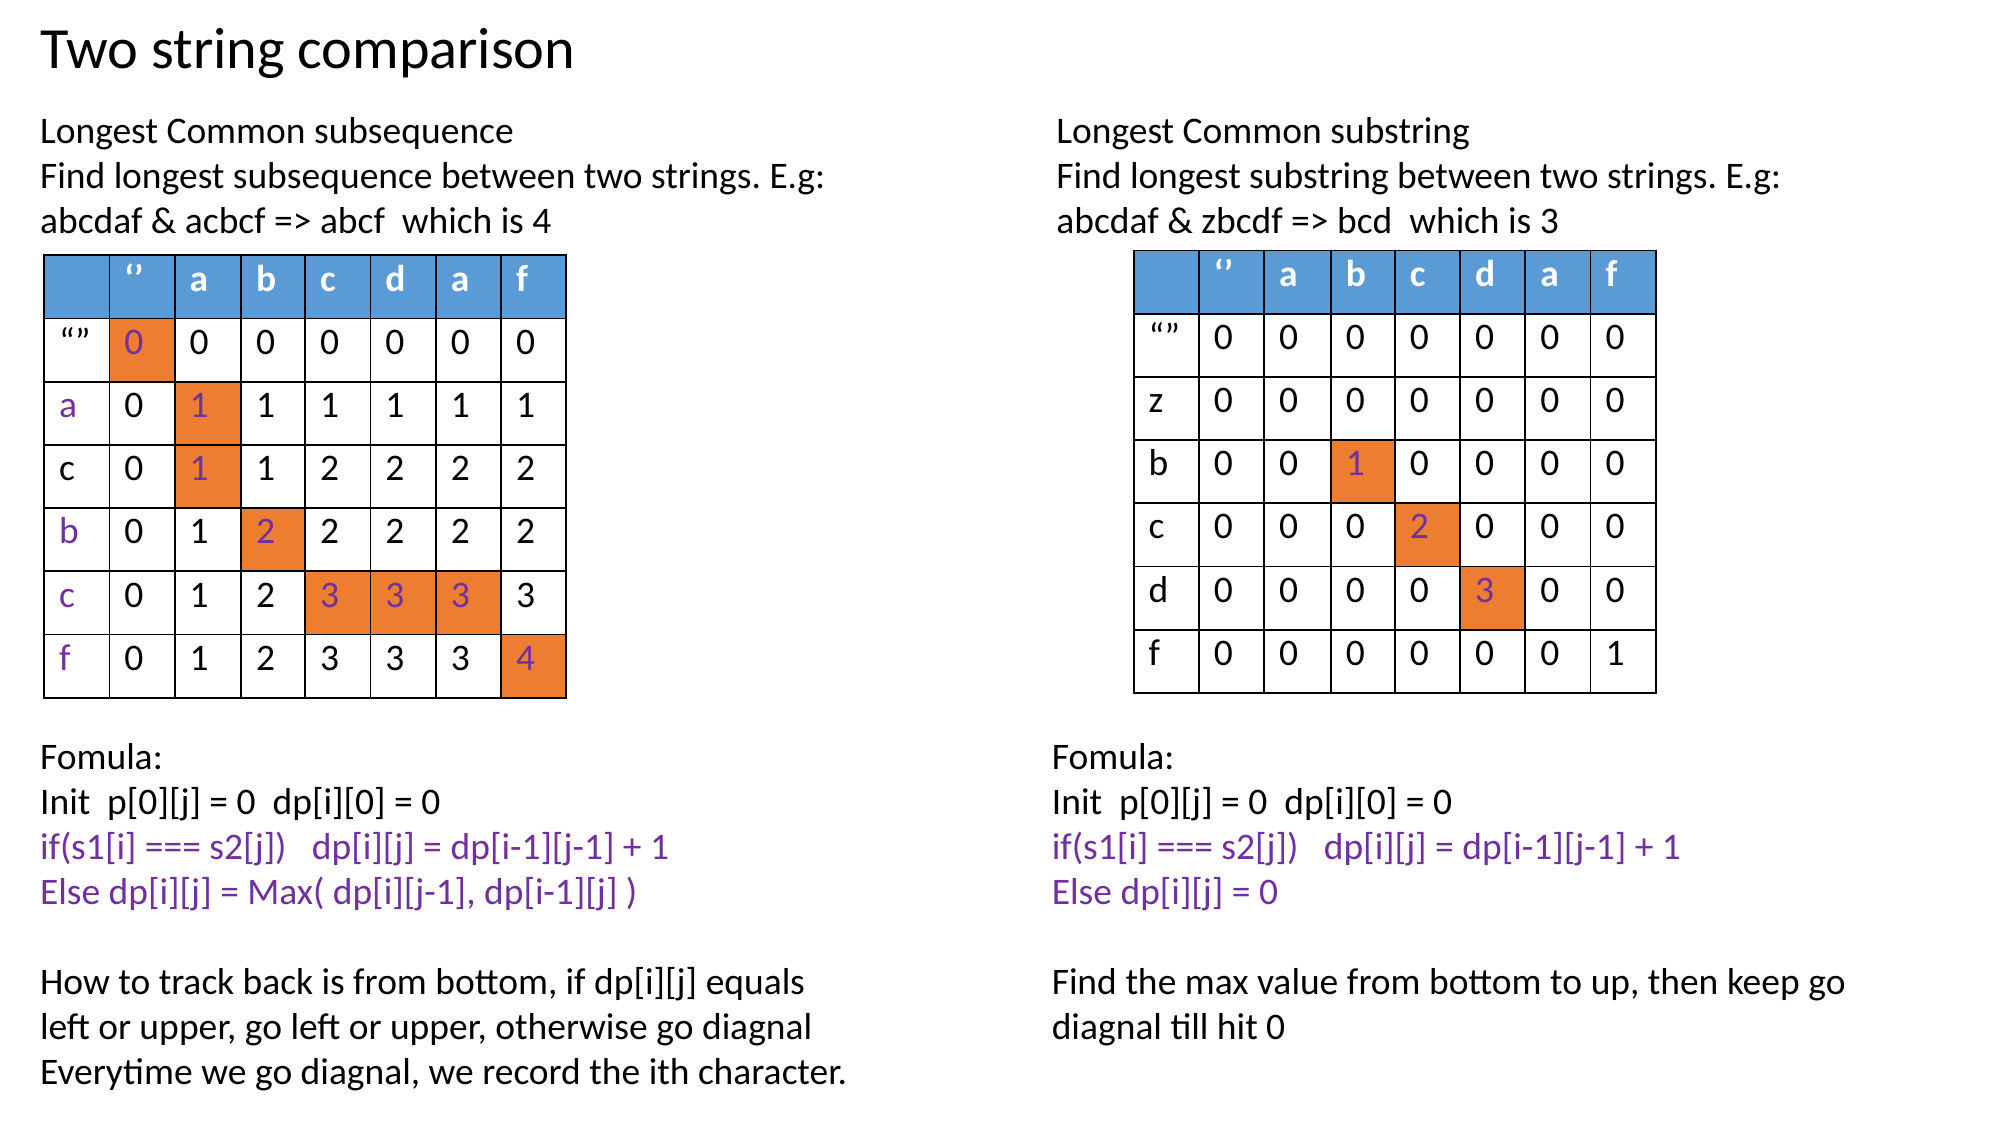

# Two string comparison
Longest Common subsequence
Find longest subsequence between two strings. E.g:
abcdaf & acbcf => abcf  which is 4
Longest Common substring
Find longest substring between two strings. E.g:
abcdaf & zbcdf => bcd  which is 3

|  | ‘’ | a | b | c | d | a | f |
| --- | --- | --- | --- | --- | --- | --- | --- |
| “” | 0 | 0 | 0 | 0 | 0 | 0 | 0 |
| z | 0 | 0 | 0 | 0 | 0 | 0 | 0 |
| b | 0 | 0 | 1 | 0 | 0 | 0 | 0 |
| c | 0 | 0 | 0 | 2 | 0 | 0 | 0 |
| d | 0 | 0 | 0 | 0 | 3 | 0 | 0 |
| f | 0 | 0 | 0 | 0 | 0 | 0 | 1 |
|  | ‘’ | a | b | c | d | a | f |
| --- | --- | --- | --- | --- | --- | --- | --- |
| “” | 0 | 0 | 0 | 0 | 0 | 0 | 0 |
| a | 0 | 1 | 1 | 1 | 1 | 1 | 1 |
| c | 0 | 1 | 1 | 2 | 2 | 2 | 2 |
| b | 0 | 1 | 2 | 2 | 2 | 2 | 2 |
| c | 0 | 1 | 2 | 3 | 3 | 3 | 3 |
| f | 0 | 1 | 2 | 3 | 3 | 3 | 4 |
Fomula:
Init  p[0][j] = 0  dp[i][0] = 0
if(s1[i] === s2[j])   dp[i][j] = dp[i-1][j-1] + 1
Else dp[i][j] = Max( dp[i][j-1], dp[i-1][j] )

How to track back is from bottom, if dp[i][j] equals left or upper, go left or upper, otherwise go diagnal
Everytime we go diagnal, we record the ith character.
Fomula:
Init  p[0][j] = 0  dp[i][0] = 0
if(s1[i] === s2[j])   dp[i][j] = dp[i-1][j-1] + 1
Else dp[i][j] = 0

Find the max value from bottom to up, then keep go diagnal till hit 0